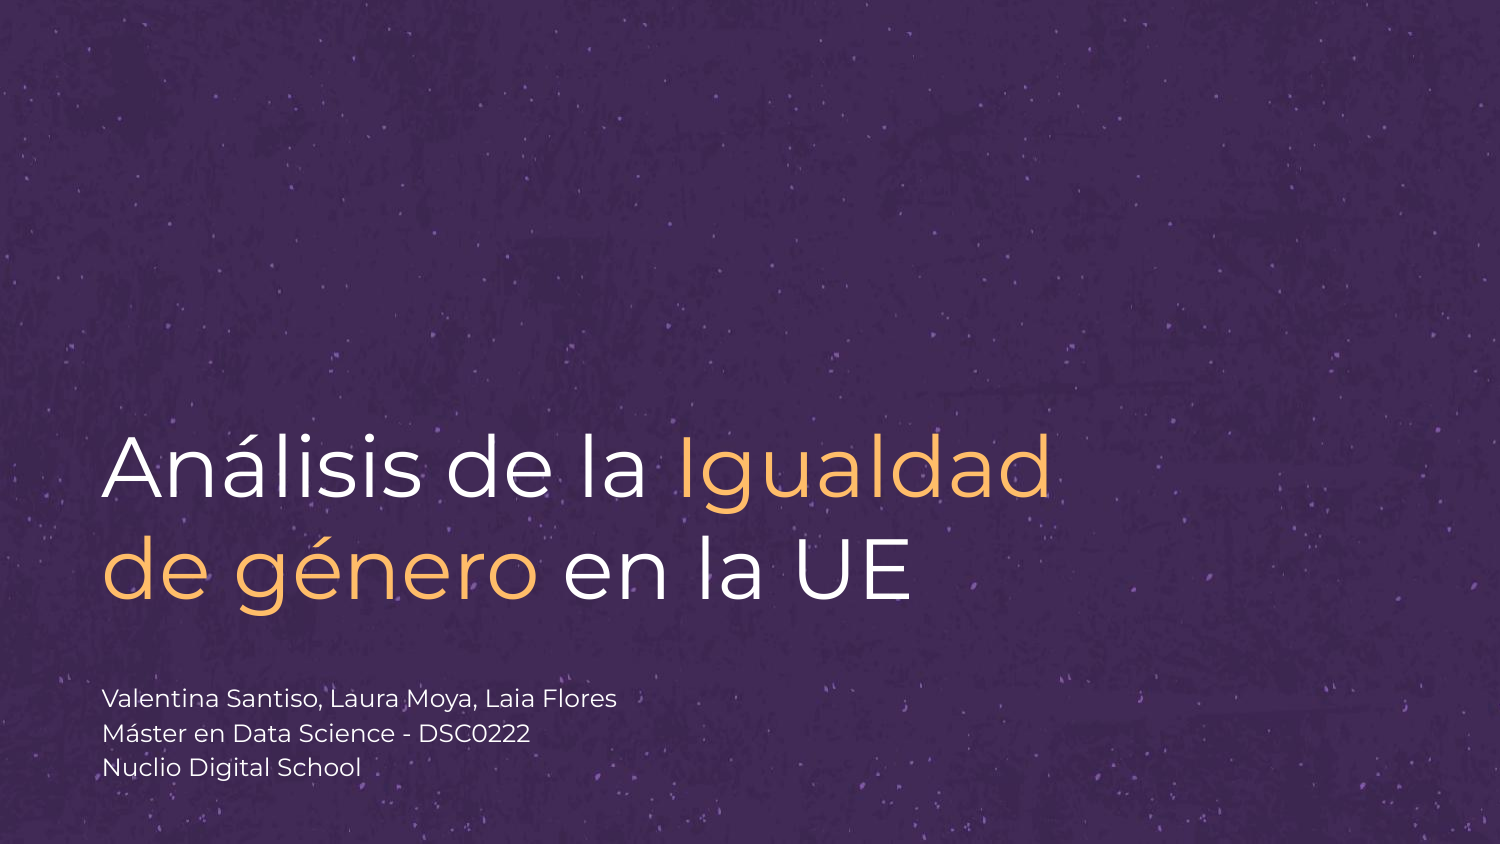

# Análisis de la Igualdad de género en la UE
Valentina Santiso, Laura Moya, Laia Flores
Máster en Data Science - DSC0222
Nuclio Digital School